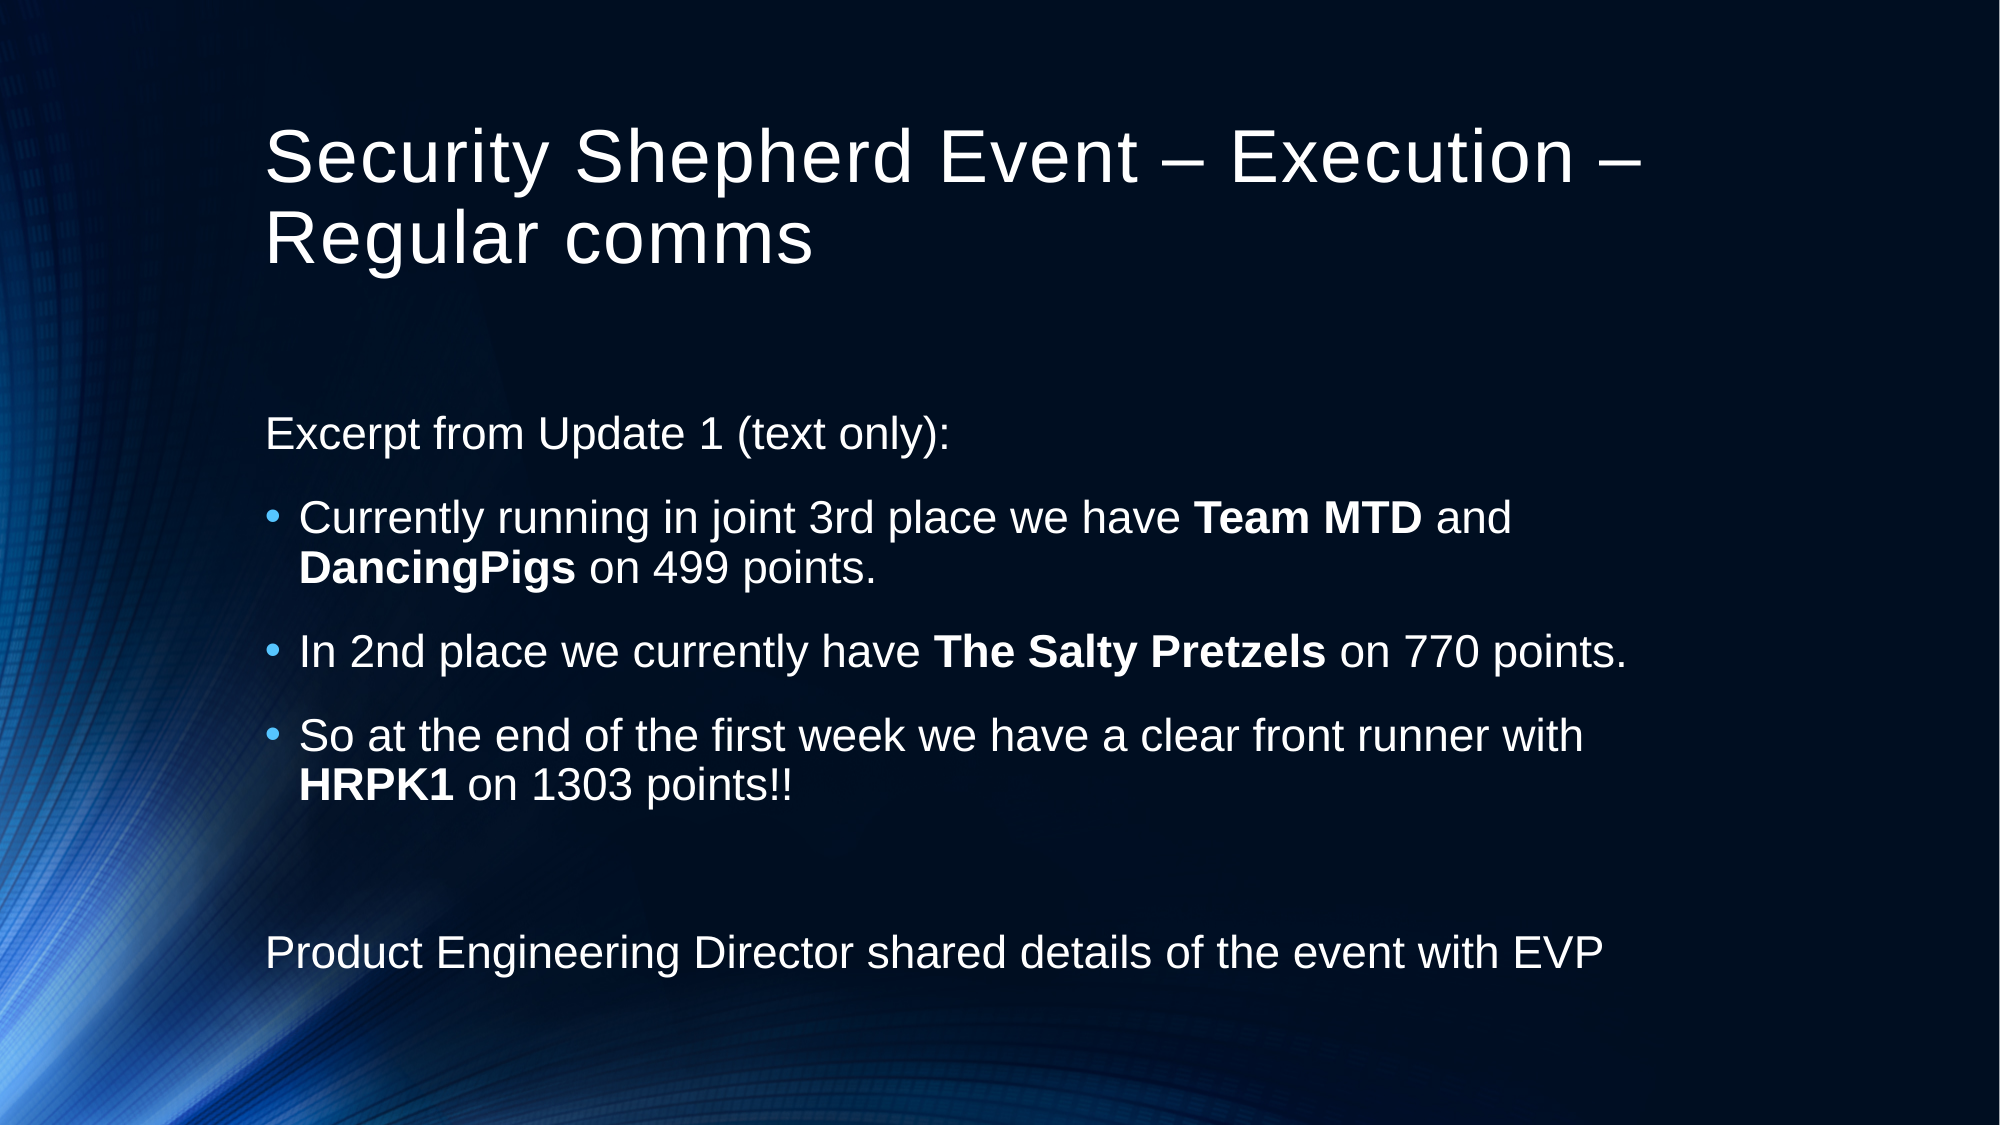

# Security Shepherd Event – Execution – Regular comms

Excerpt from Update 1 (text only):
Currently running in joint 3rd place we have Team MTD and DancingPigs on 499 points.
In 2nd place we currently have The Salty Pretzels on 770 points.
So at the end of the first week we have a clear front runner with HRPK1 on 1303 points!!

Product Engineering Director shared details of the event with EVP